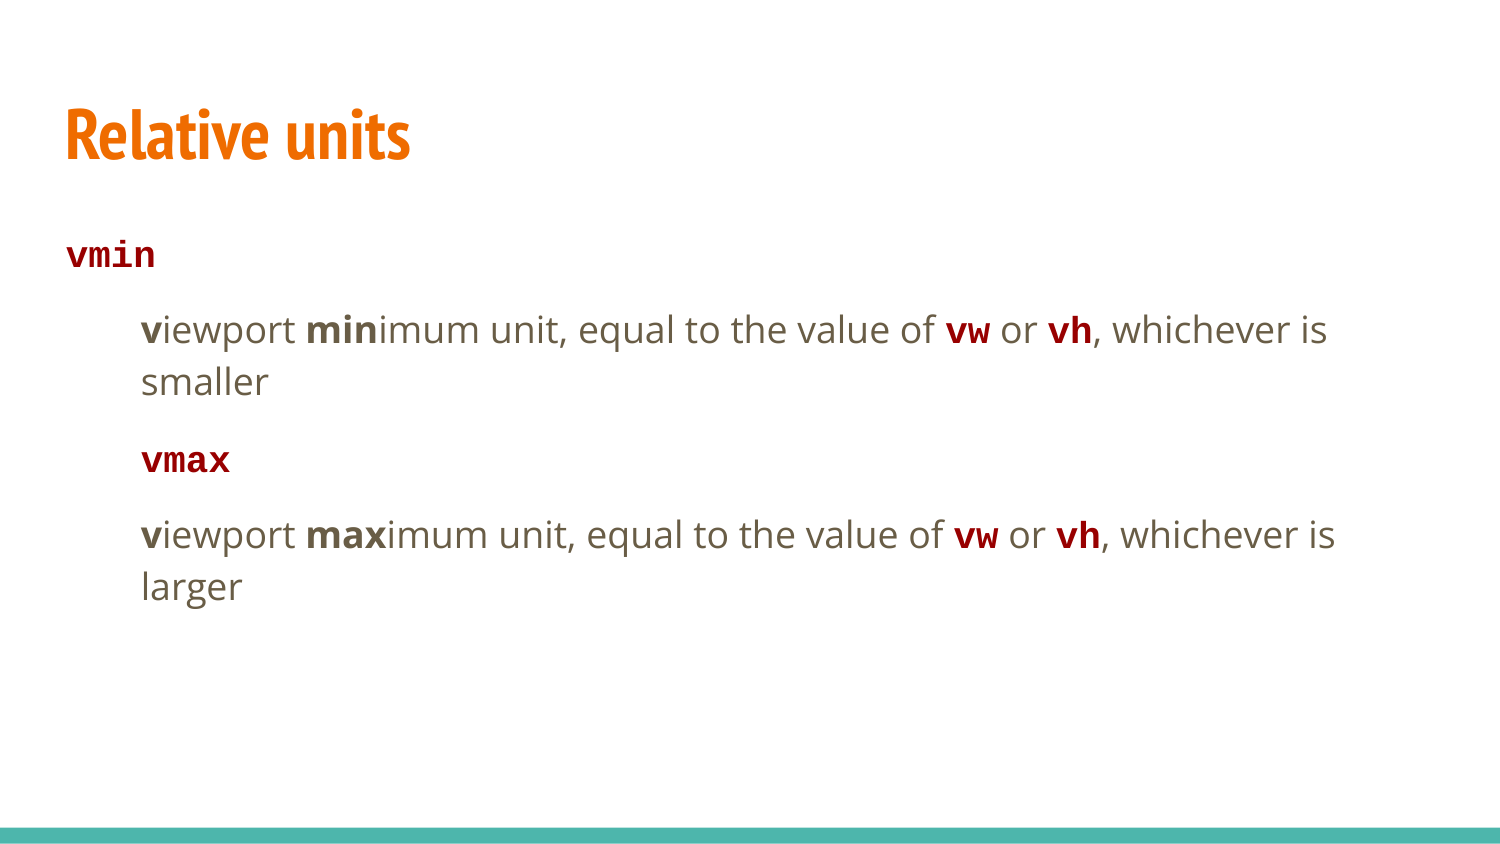

Relative units
vmin
viewport minimum unit, equal to the value of vw or vh, whichever is smaller
vmax
viewport maximum unit, equal to the value of vw or vh, whichever is larger